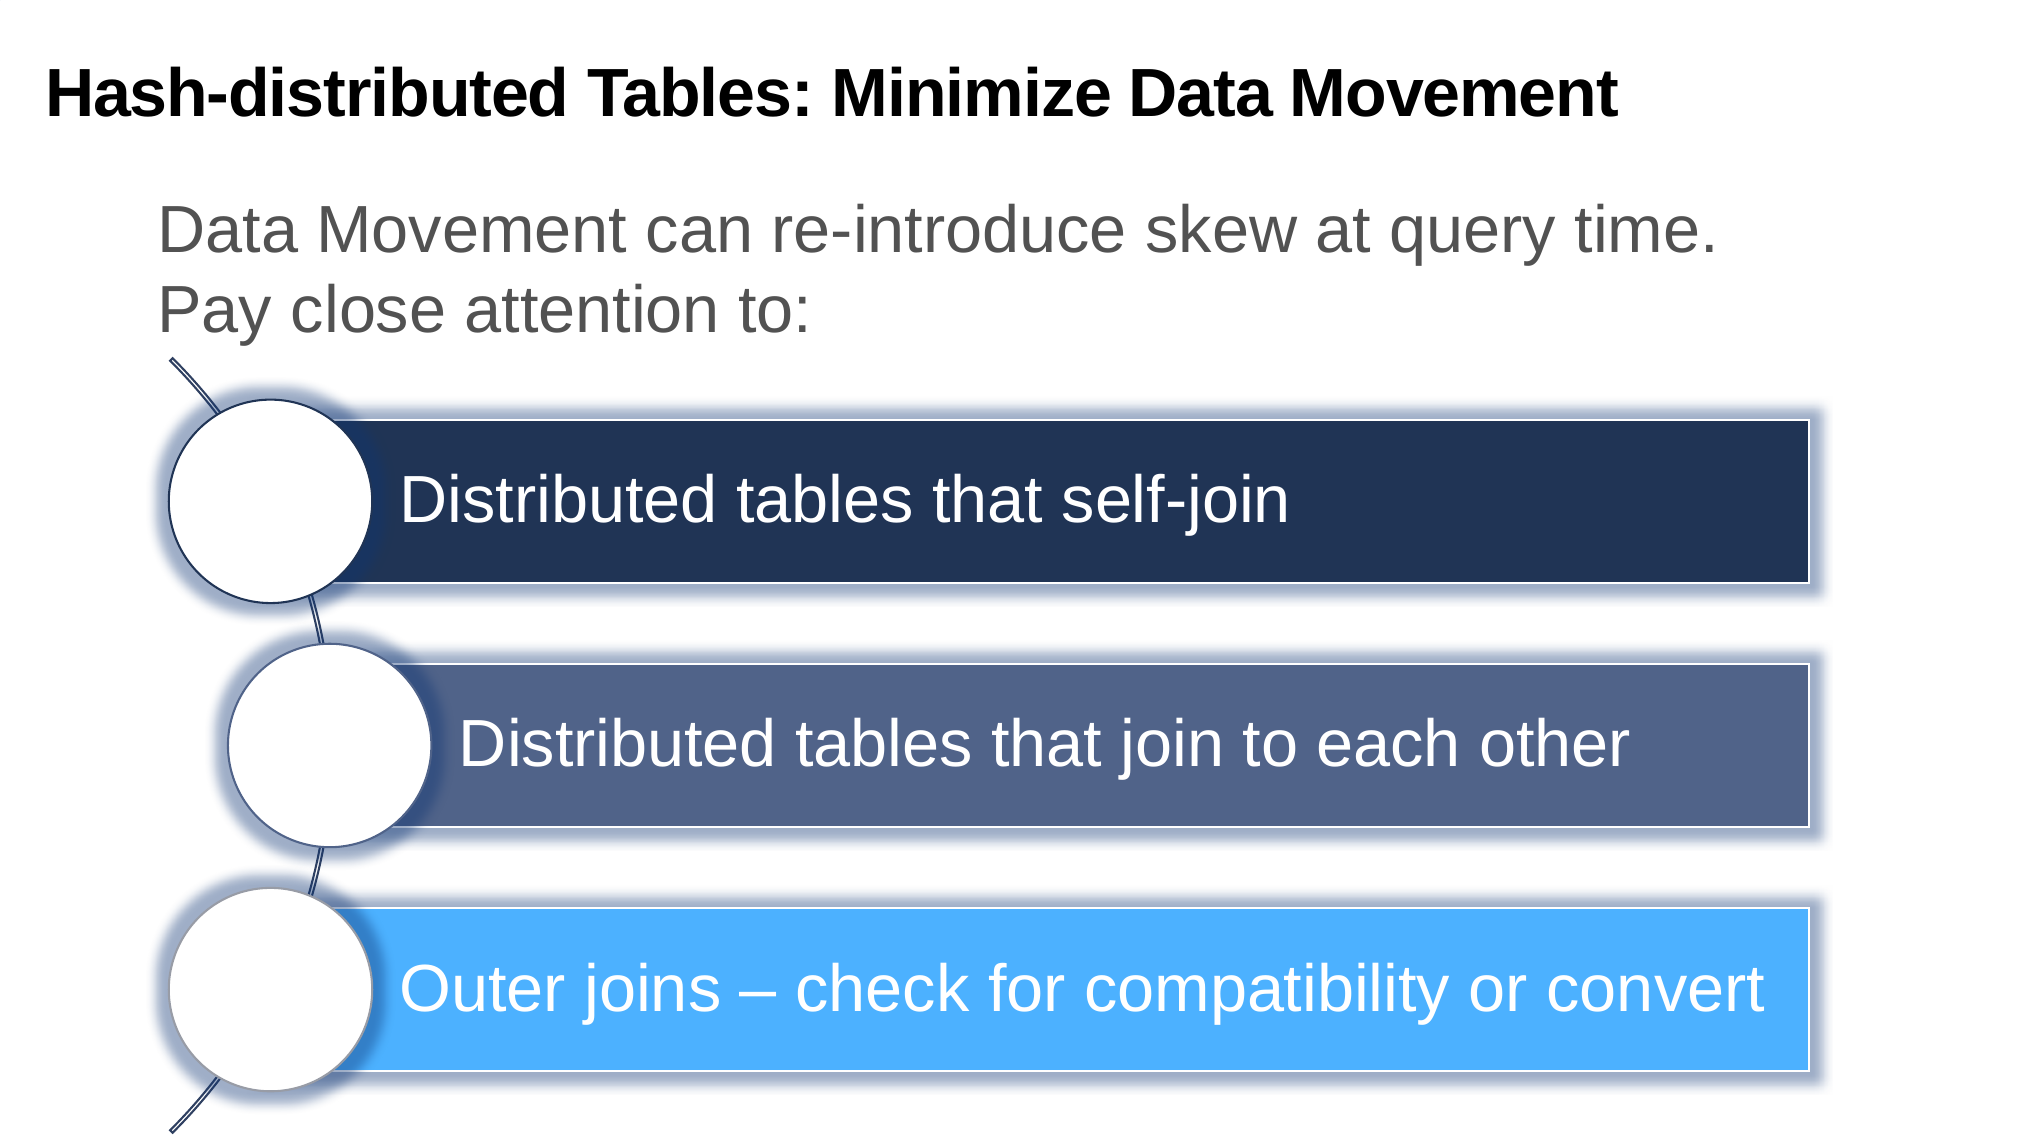

# Hash-distributed Tables: Minimize Data Movement
Data Movement can re-introduce skew at query time. Pay close attention to:
Distributed tables that self-join
Distributed tables that join to each other
Outer joins – check for compatibility or convert